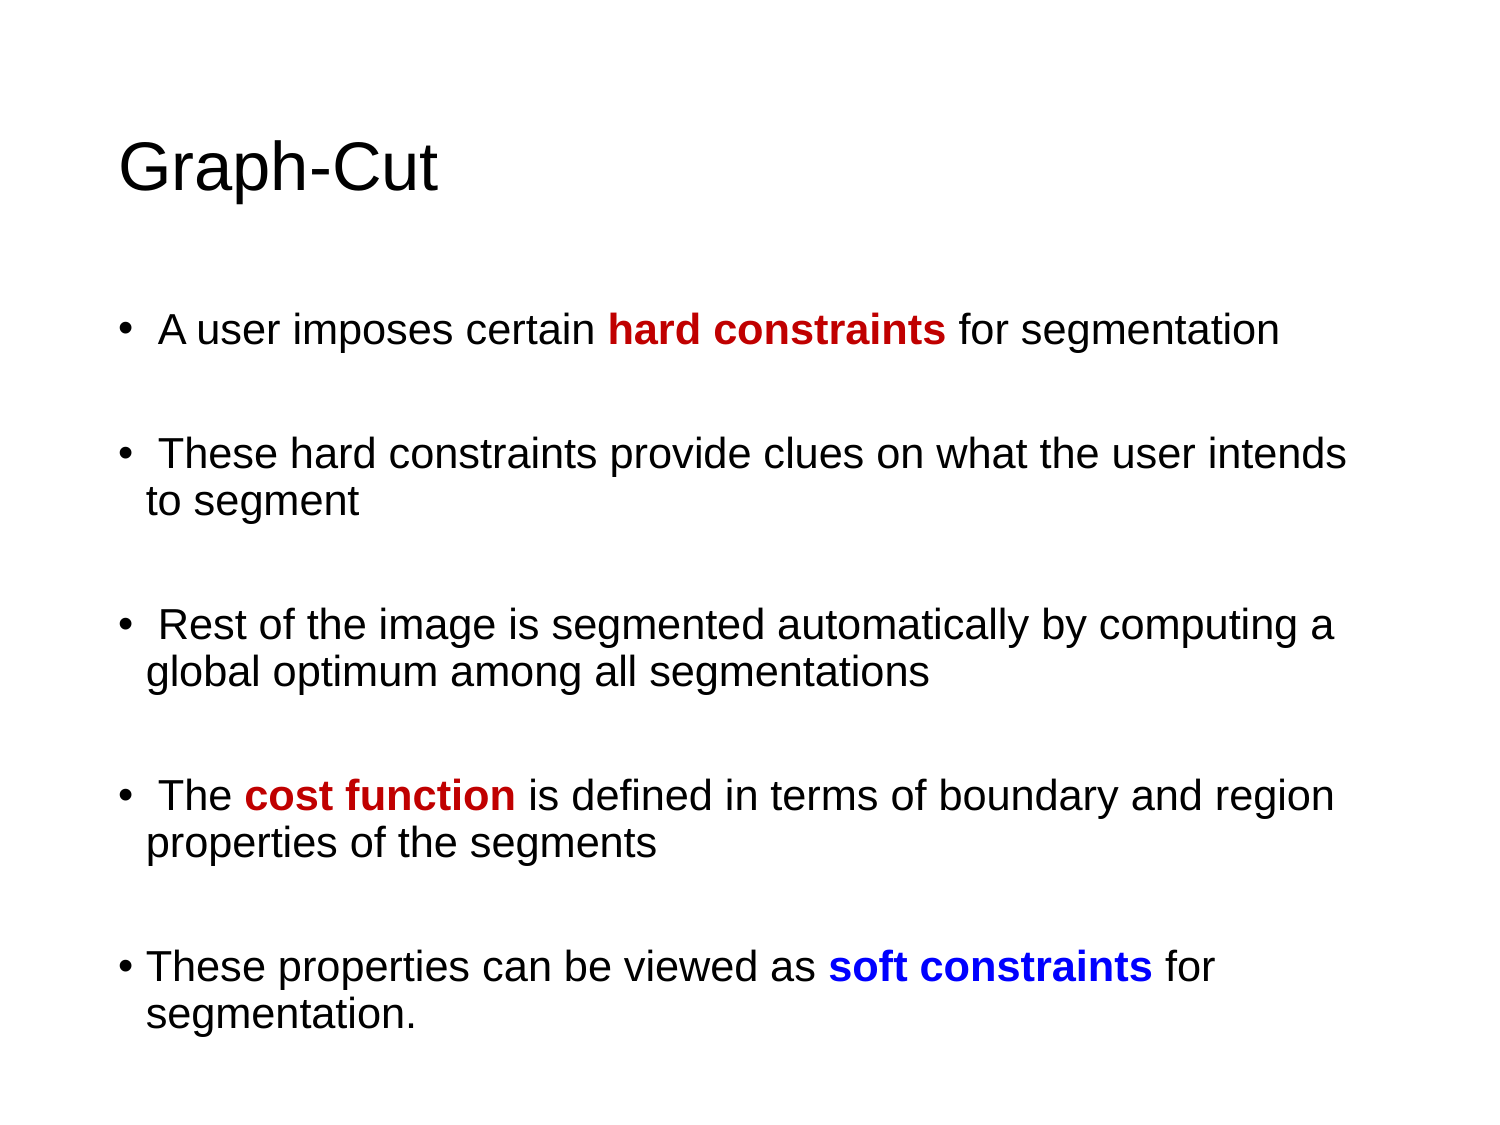

# Graph-Cut
 A user imposes certain hard constraints for segmentation

 These hard constraints provide clues on what the user intends to segment

 Rest of the image is segmented automatically by computing a global optimum among all segmentations

 The cost function is defined in terms of boundary and region properties of the segments

These properties can be viewed as soft constraints for segmentation.